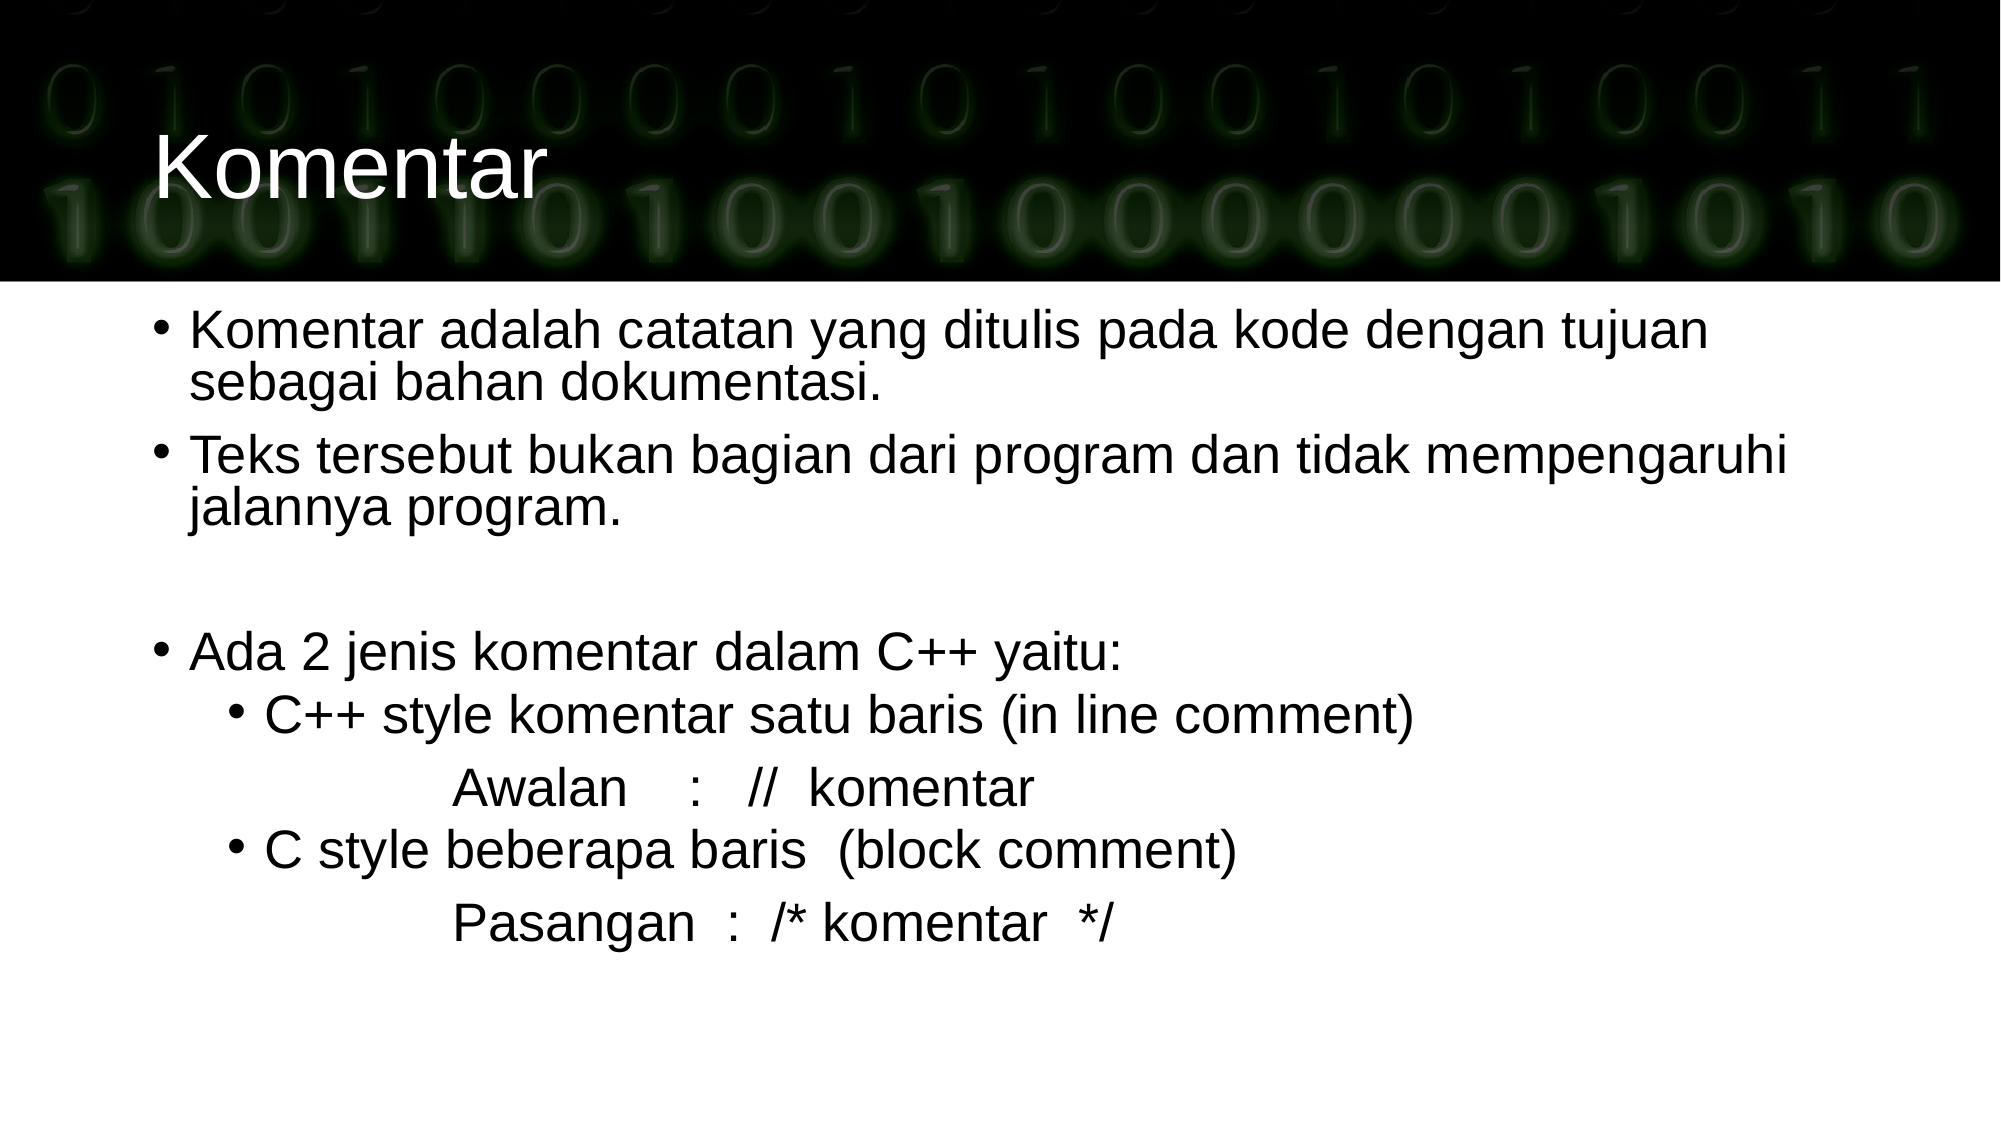

Komentar
Komentar adalah catatan yang ditulis pada kode dengan tujuan sebagai bahan dokumentasi.
Teks tersebut bukan bagian dari program dan tidak mempengaruhi jalannya program.

Ada 2 jenis komentar dalam C++ yaitu:
C++ style komentar satu baris (in line comment)
		Awalan    :   //  komentar
C style beberapa baris  (block comment)
		Pasangan  :  /* komentar  */